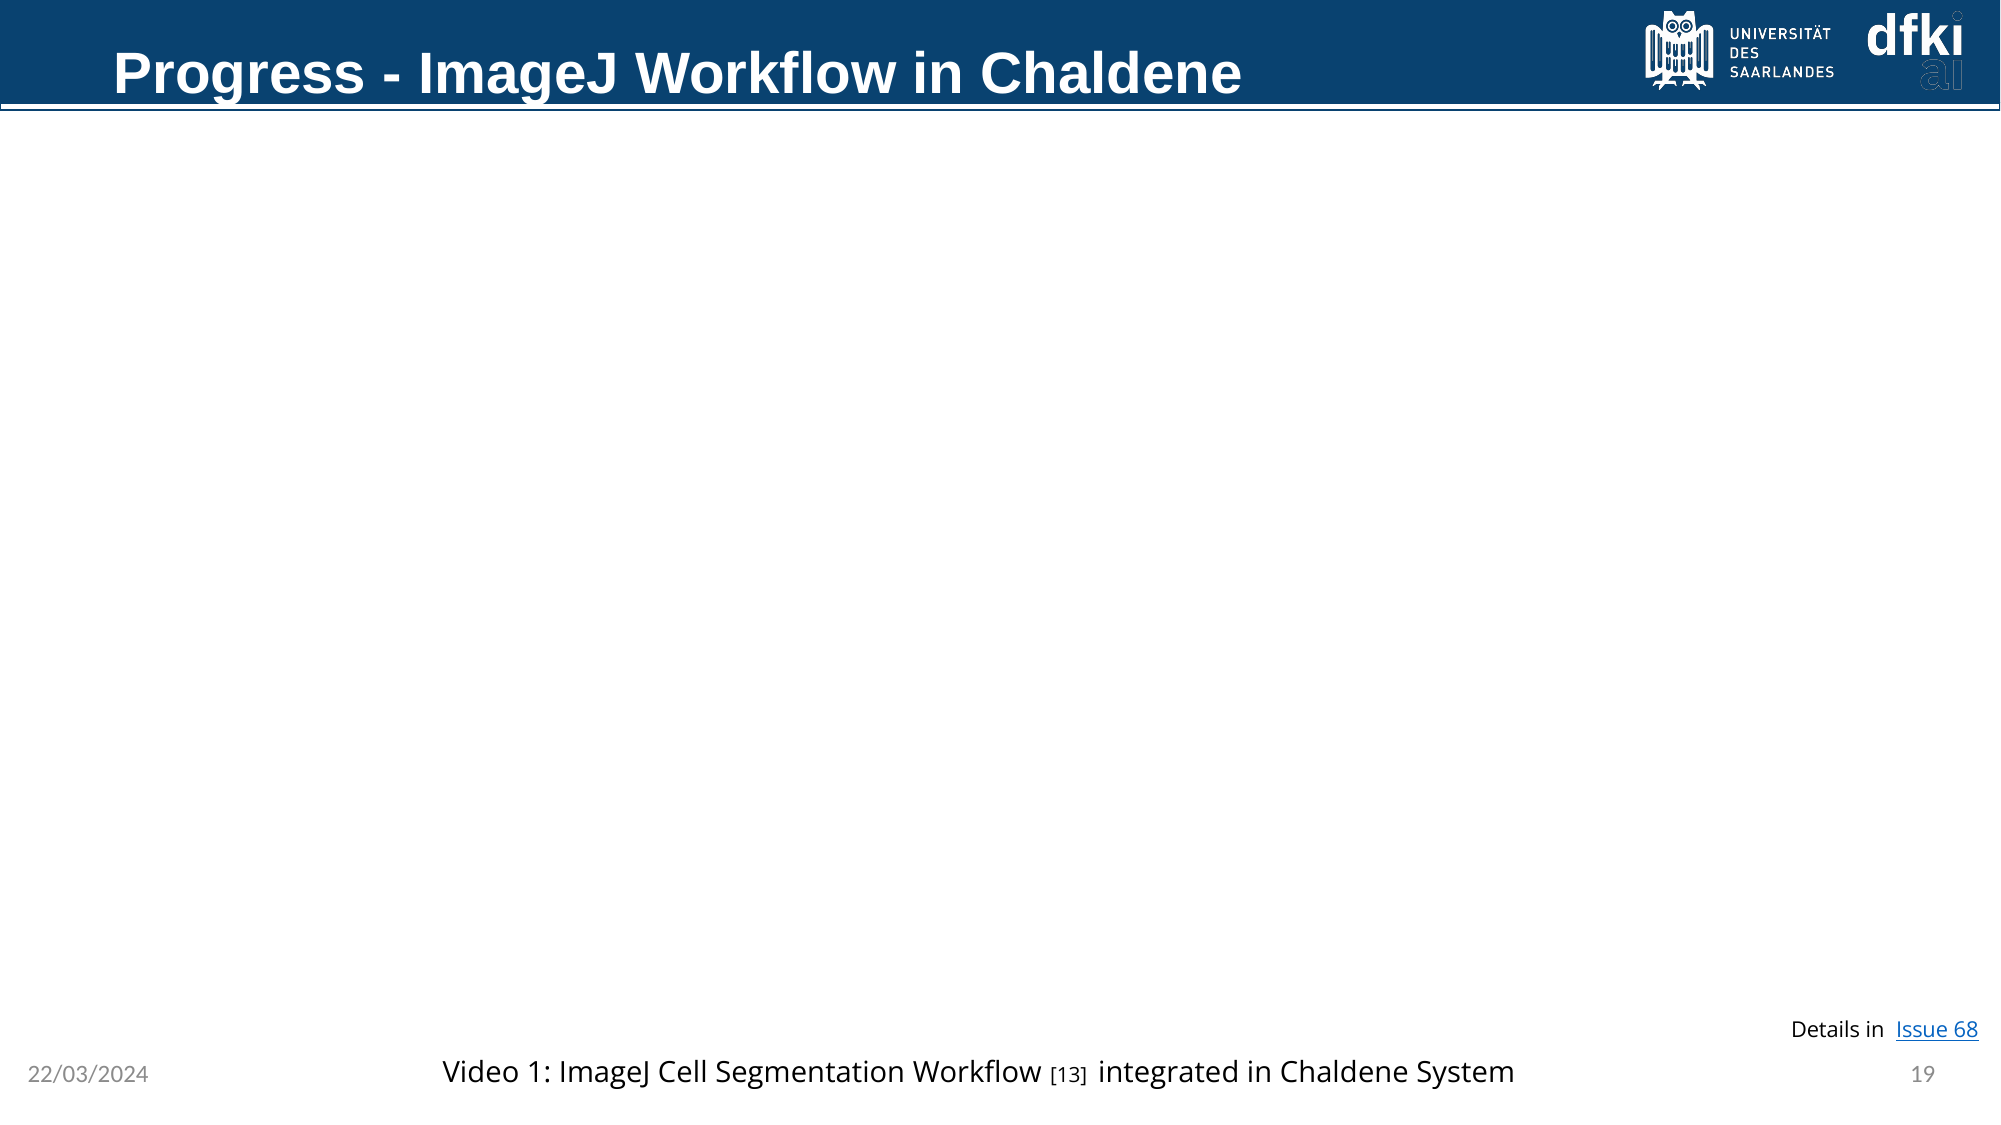

Progress - ImageJ Workflow in Chaldene
Details in  Issue 68
 Video 1: ImageJ Cell Segmentation Workflow [13]  integrated in Chaldene System
22/03/2024
19